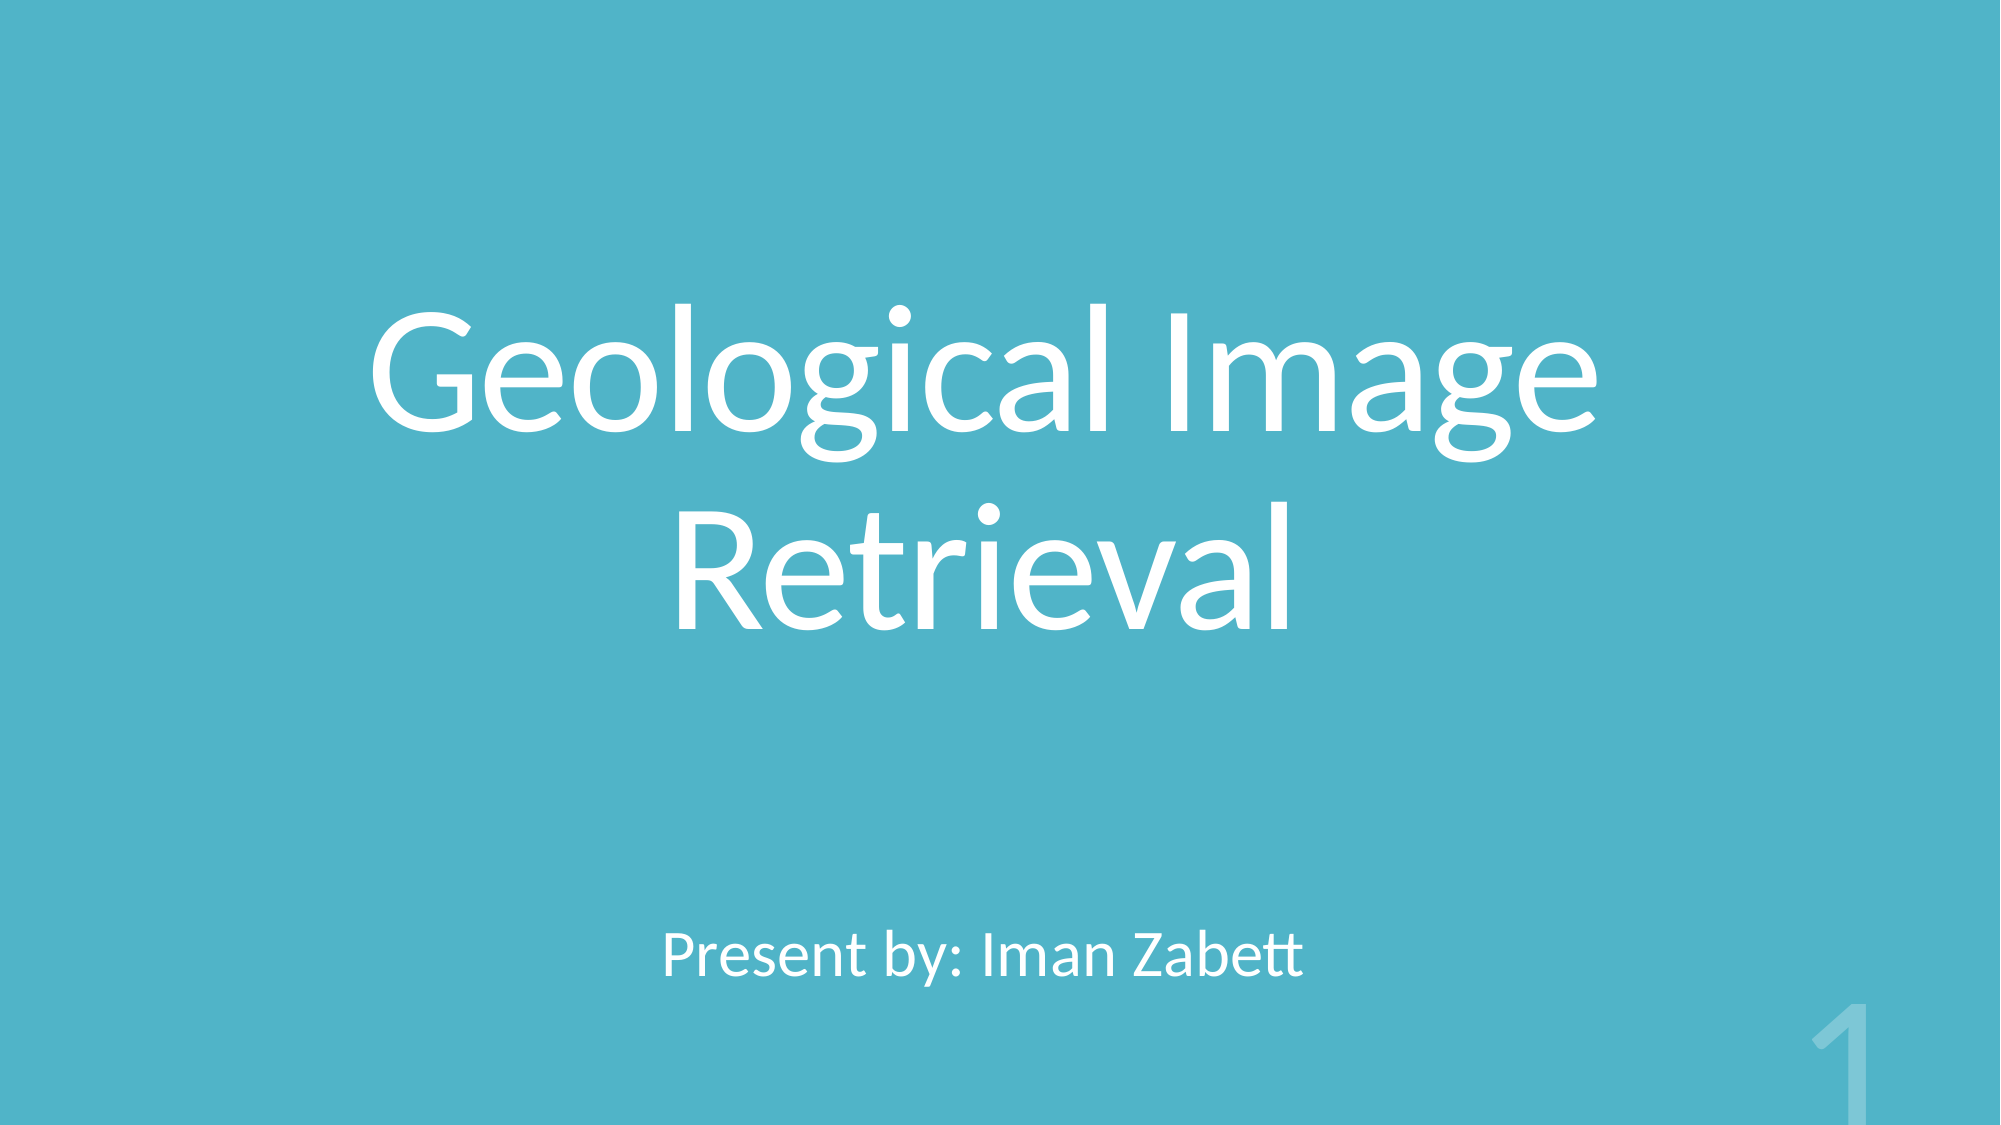

# Geological Image Retrieval
Present by: Iman Zabett
1